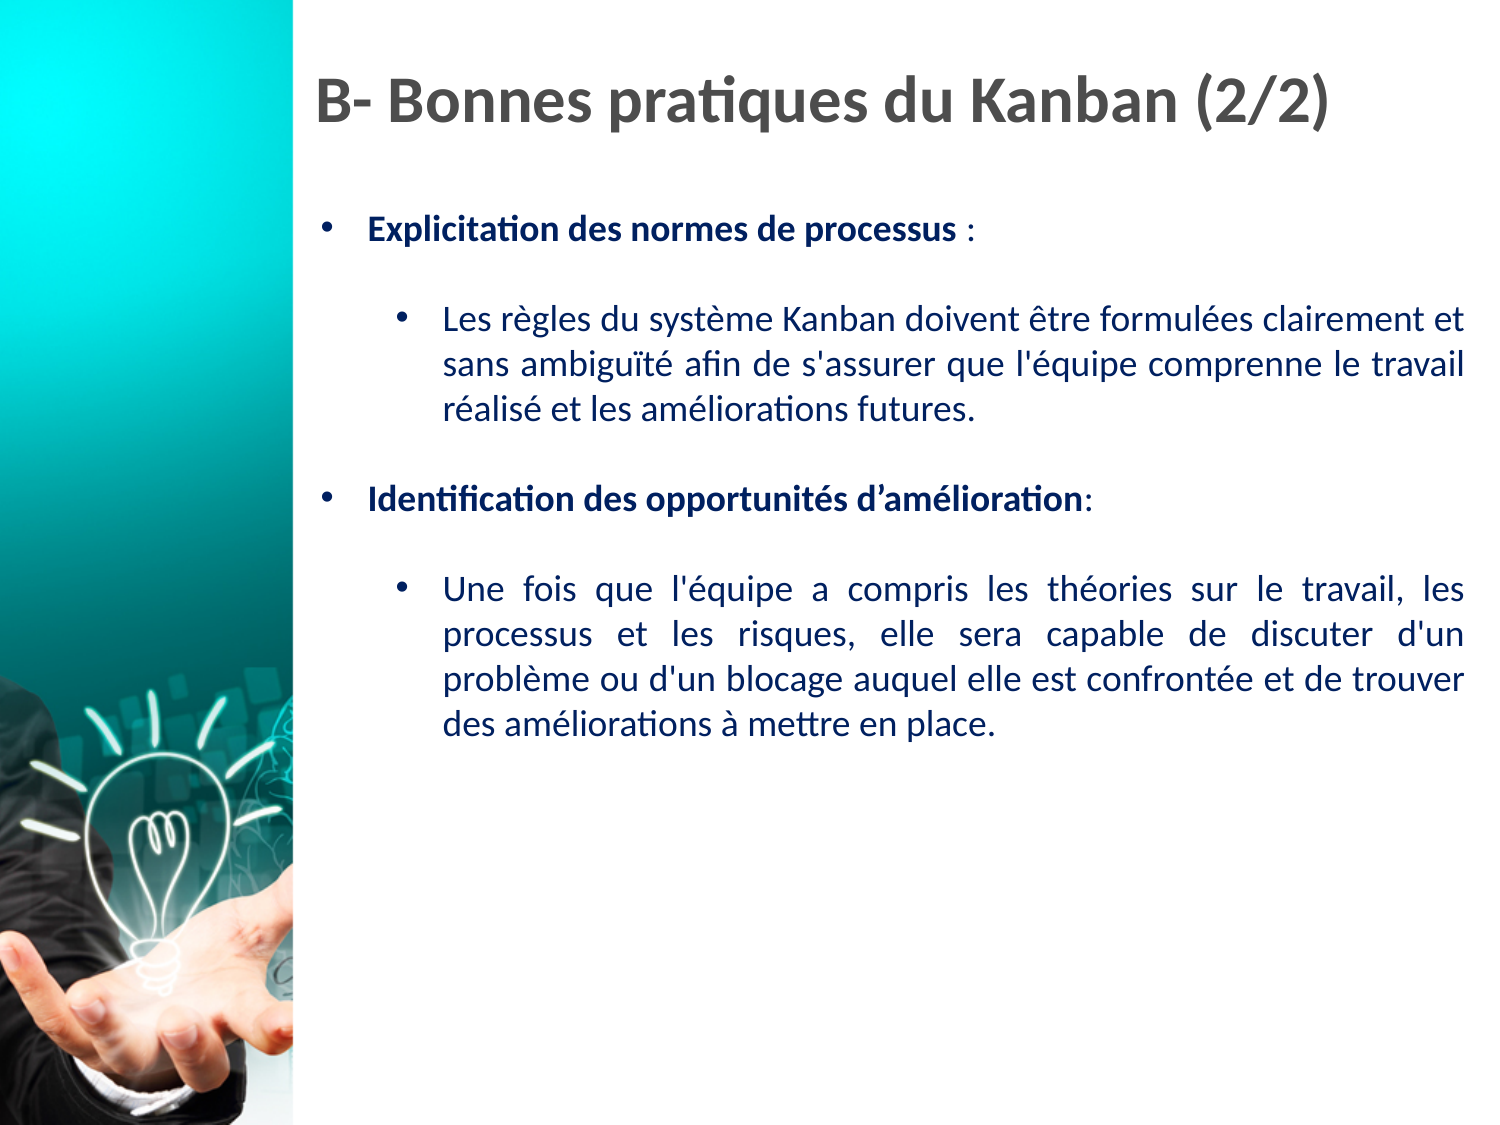

# B- Bonnes pratiques du Kanban (2/2)

Explicitation des normes de processus :

Les règles du système Kanban doivent être formulées clairement et sans ambiguïté afin de s'assurer que l'équipe comprenne le travail réalisé et les améliorations futures.

Identification des opportunités d’amélioration:

Une fois que l'équipe a compris les théories sur le travail, les processus et les risques, elle sera capable de discuter d'un problème ou d'un blocage auquel elle est confrontée et de trouver des améliorations à mettre en place.